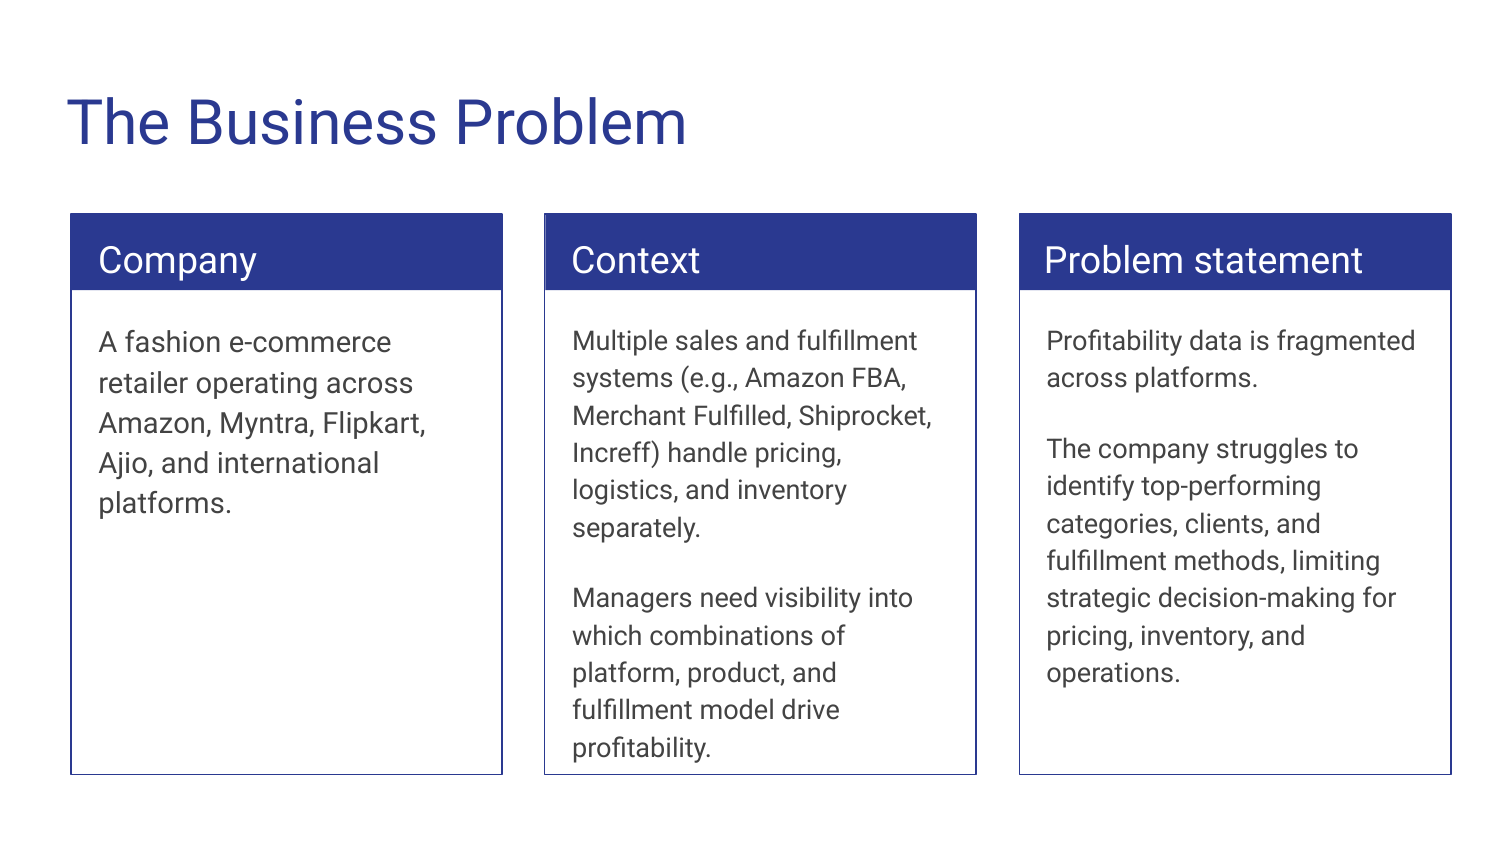

# The Business Problem

Company

Context

Problem statement
A fashion e-commerce retailer operating across Amazon, Myntra, Flipkart, Ajio, and international platforms.
Multiple sales and fulfillment systems (e.g., Amazon FBA, Merchant Fulfilled, Shiprocket, Increff) handle pricing, logistics, and inventory separately.
Managers need visibility into which combinations of platform, product, and fulfillment model drive profitability.
Profitability data is fragmented across platforms.
The company struggles to identify top-performing categories, clients, and fulfillment methods, limiting strategic decision-making for pricing, inventory, and operations.